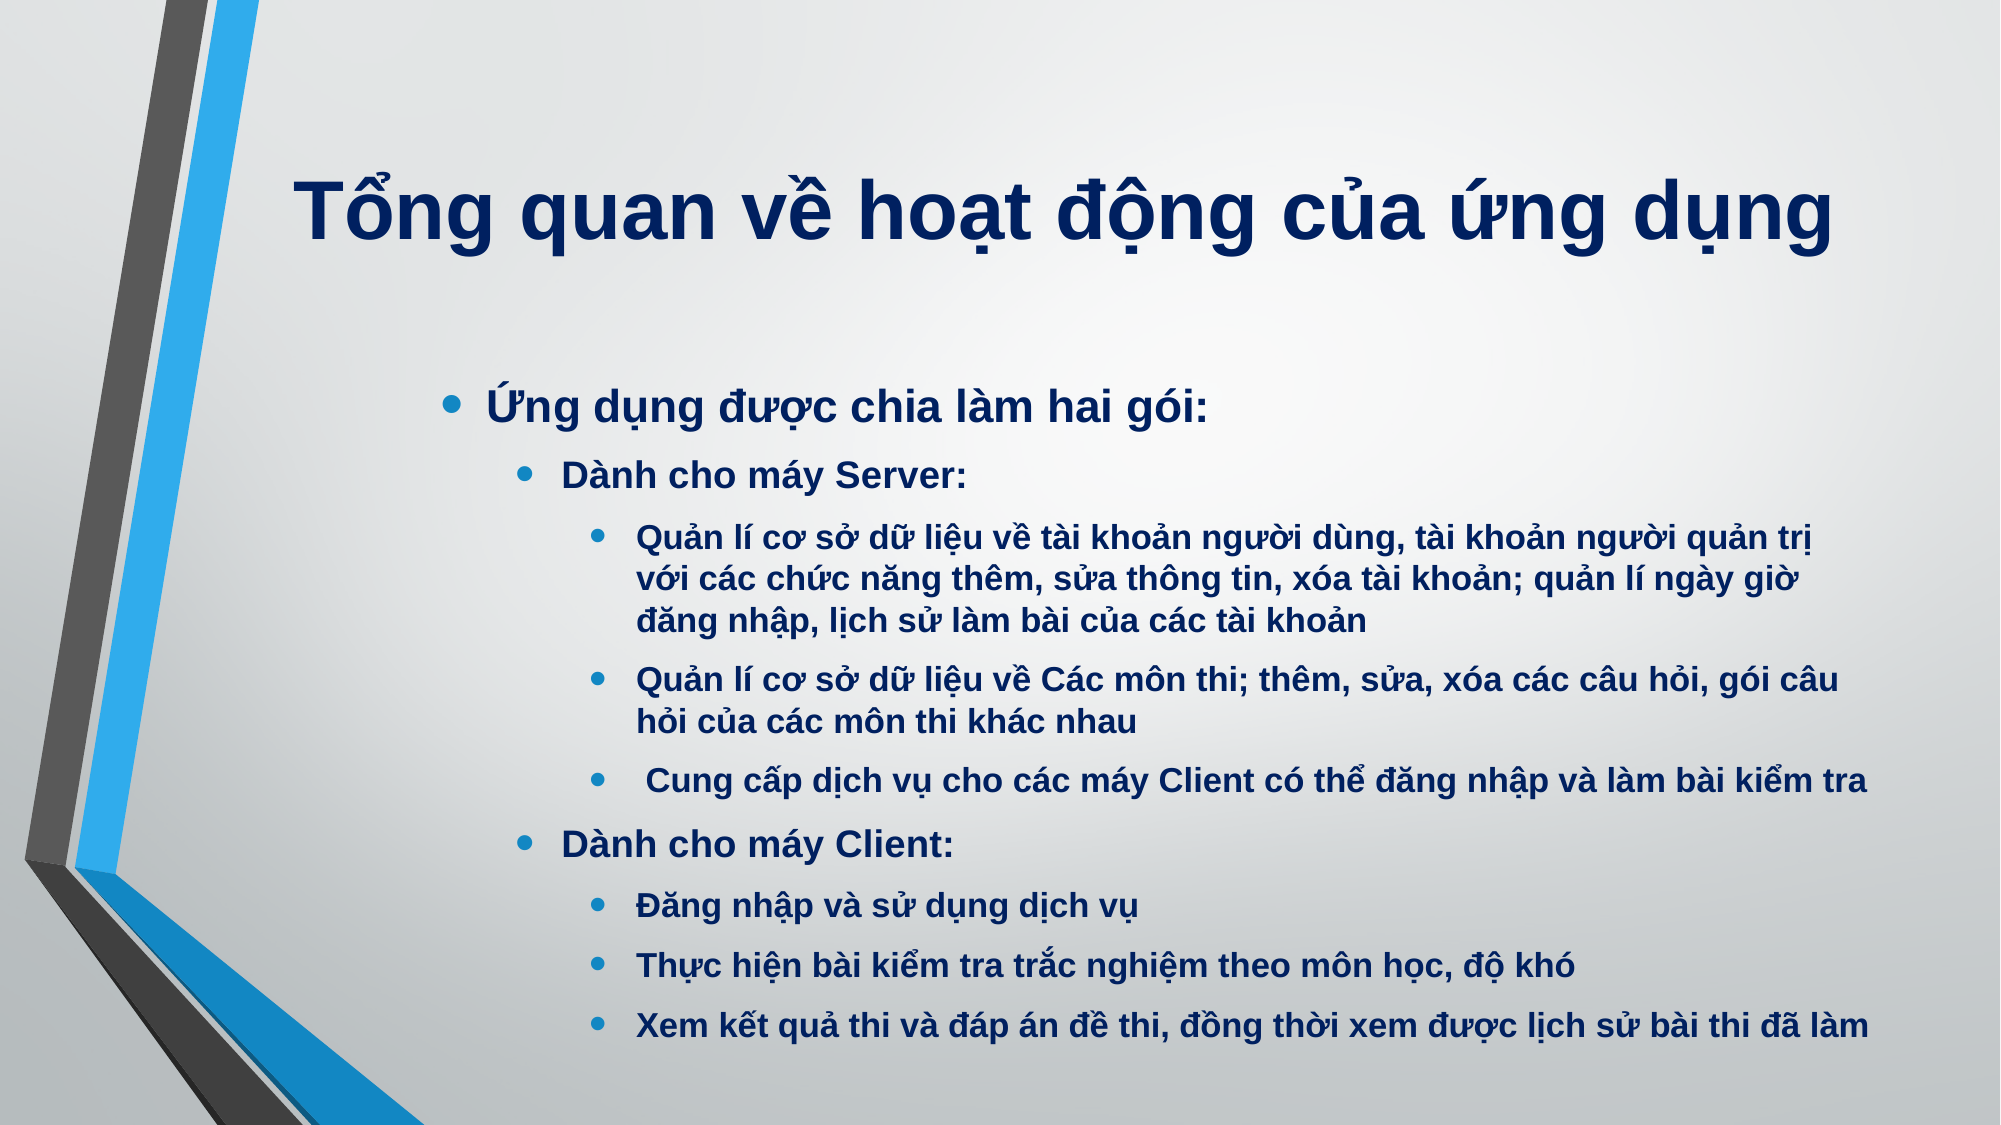

# Tổng quan về hoạt động của ứng dụng
Ứng dụng được chia làm hai gói:
Dành cho máy Server:
Quản lí cơ sở dữ liệu về tài khoản người dùng, tài khoản người quản trị với các chức năng thêm, sửa thông tin, xóa tài khoản; quản lí ngày giờ đăng nhập, lịch sử làm bài của các tài khoản
Quản lí cơ sở dữ liệu về Các môn thi; thêm, sửa, xóa các câu hỏi, gói câu hỏi của các môn thi khác nhau
 Cung cấp dịch vụ cho các máy Client có thể đăng nhập và làm bài kiểm tra
Dành cho máy Client:
Đăng nhập và sử dụng dịch vụ
Thực hiện bài kiểm tra trắc nghiệm theo môn học, độ khó
Xem kết quả thi và đáp án đề thi, đồng thời xem được lịch sử bài thi đã làm